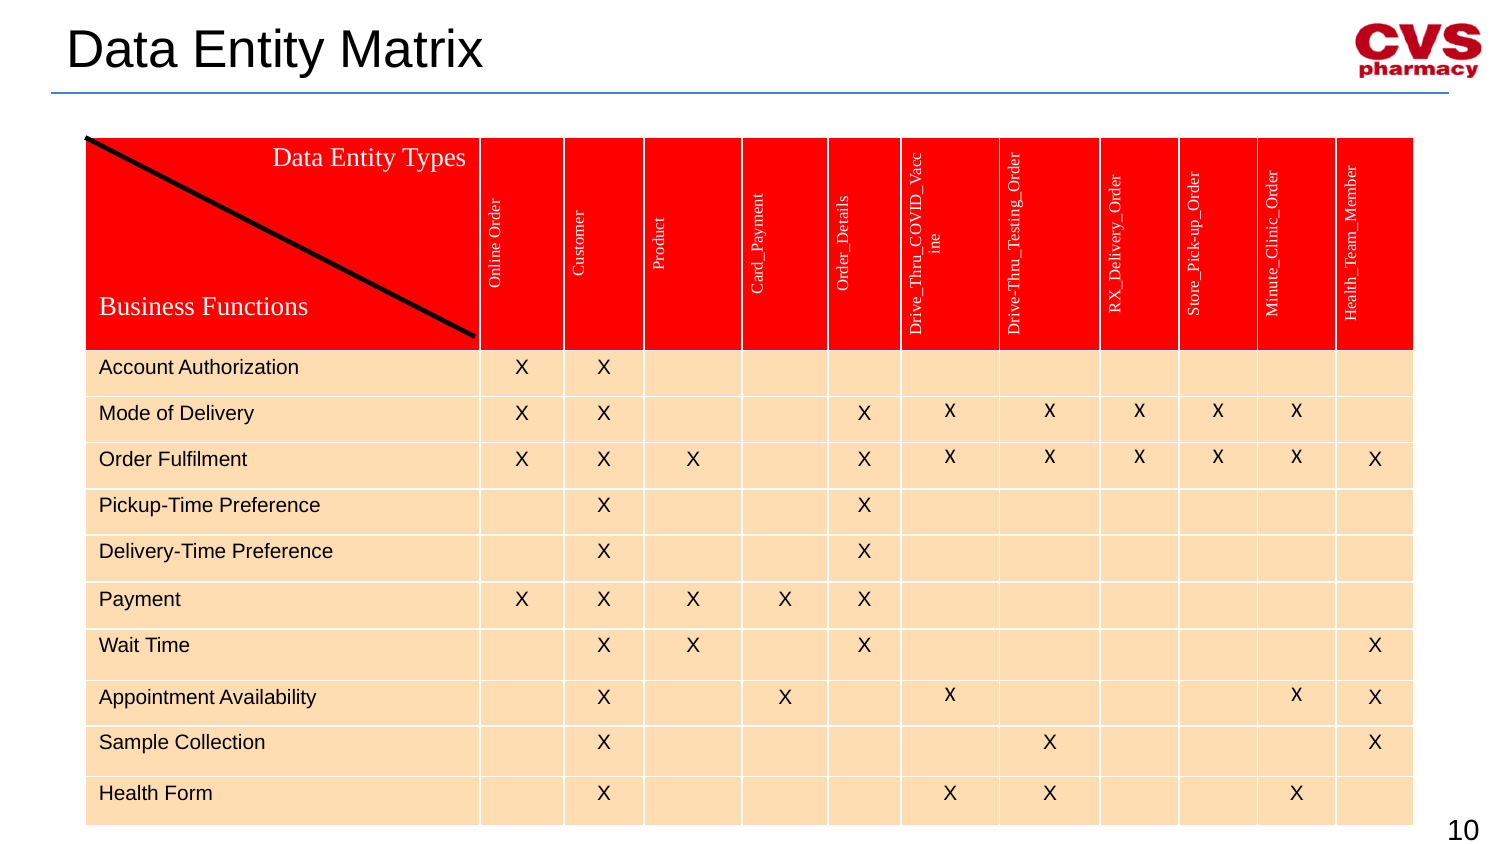

# Data Entity Matrix
| Data Entity Types Business Functions | Online Order | Customer | Product | Card\_Payment | Order\_Details | Drive\_Thru\_COVID\_Vaccine | Drive-Thru\_Testing\_Order | RX\_Delivery\_Order | Store\_Pick-up\_Order | Minute\_Clinic\_Order | Health\_Team\_Member |
| --- | --- | --- | --- | --- | --- | --- | --- | --- | --- | --- | --- |
| Account Authorization | X | X |  |  |  |  |  |  |  |  |  |
| Mode of Delivery | X | X |  |  | X | X | X | X | X | X |  |
| Order Fulfilment | X | X | X |  | X | X | X | X | X | X | X |
| Pickup-Time Preference |  | X |  |  | X |  |  |  |  |  |  |
| Delivery-Time Preference |  | X |  |  | X |  |  |  |  |  |  |
| Payment | X | X | X | X | X |  |  |  |  |  |  |
| Wait Time |  | X | X |  | X |  |  |  |  |  | X |
| Appointment Availability |  | X |  | X |  | X |  |  |  | X | X |
| Sample Collection |  | X |  |  |  |  | X |  |  |  | X |
| Health Form |  | X |  |  |  | X | X |  |  | X |  |
10